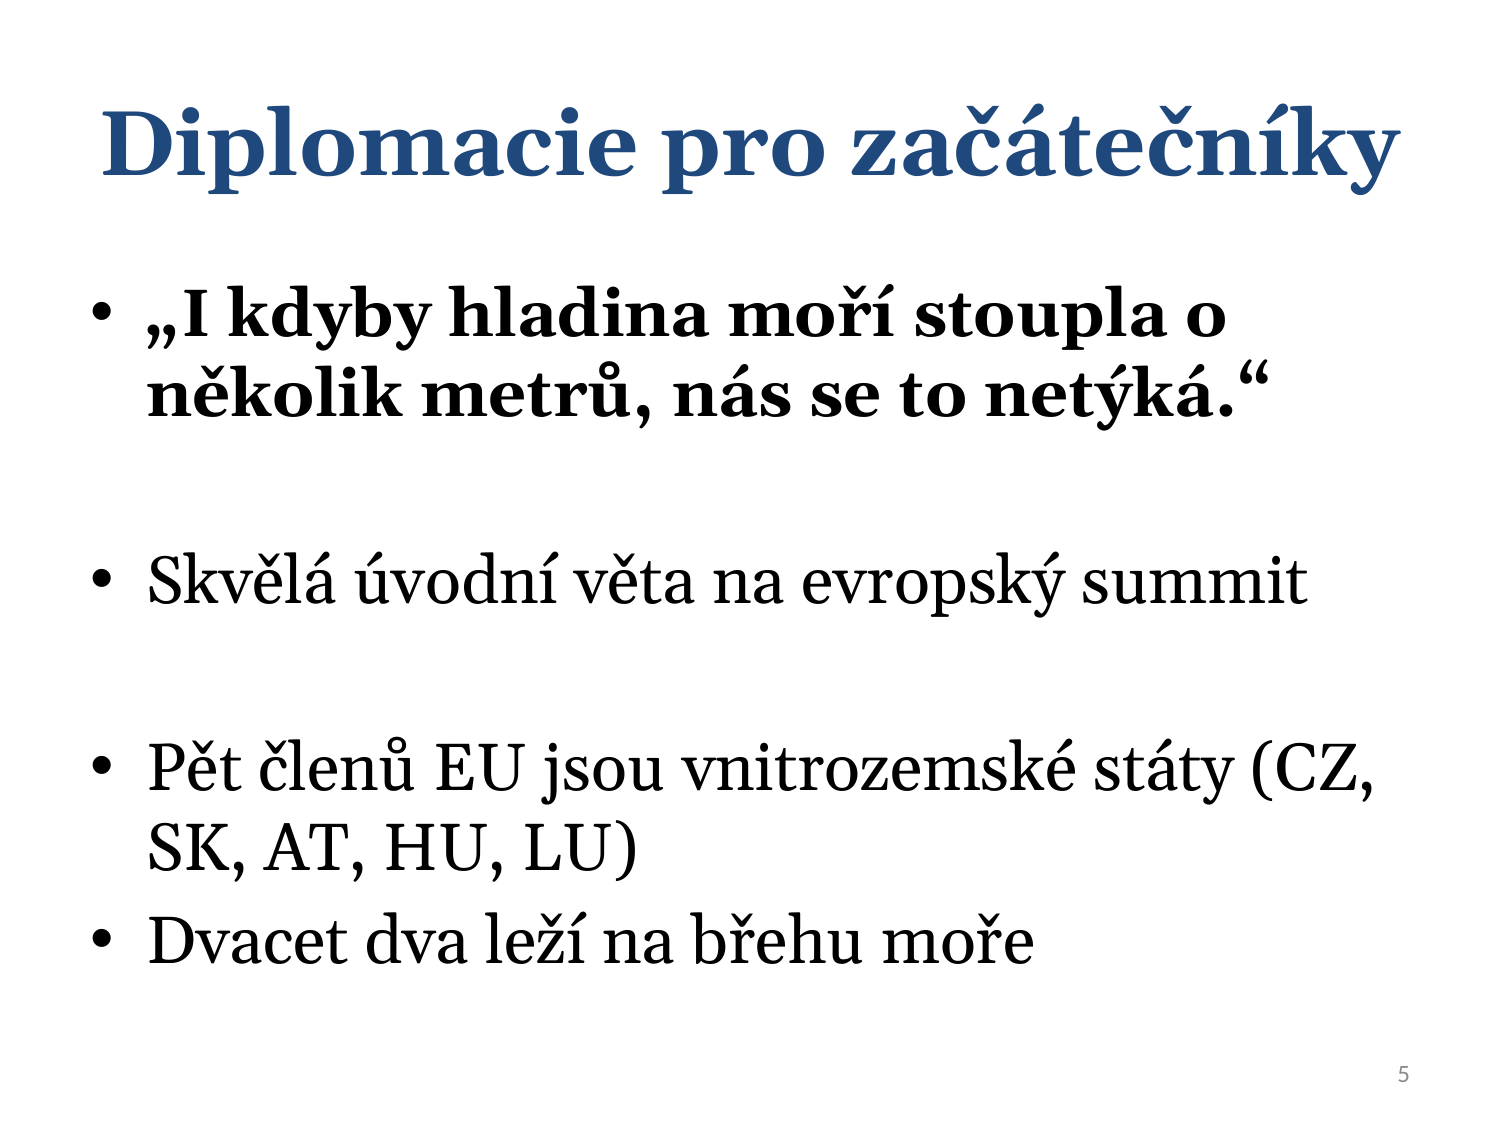

# Diplomacie pro začátečníky
„I kdyby hladina moří stoupla o několik metrů, nás se to netýká.“

Skvělá úvodní věta na evropský summit

Pět členů EU jsou vnitrozemské státy (CZ, SK, AT, HU, LU)
Dvacet dva leží na břehu moře

5